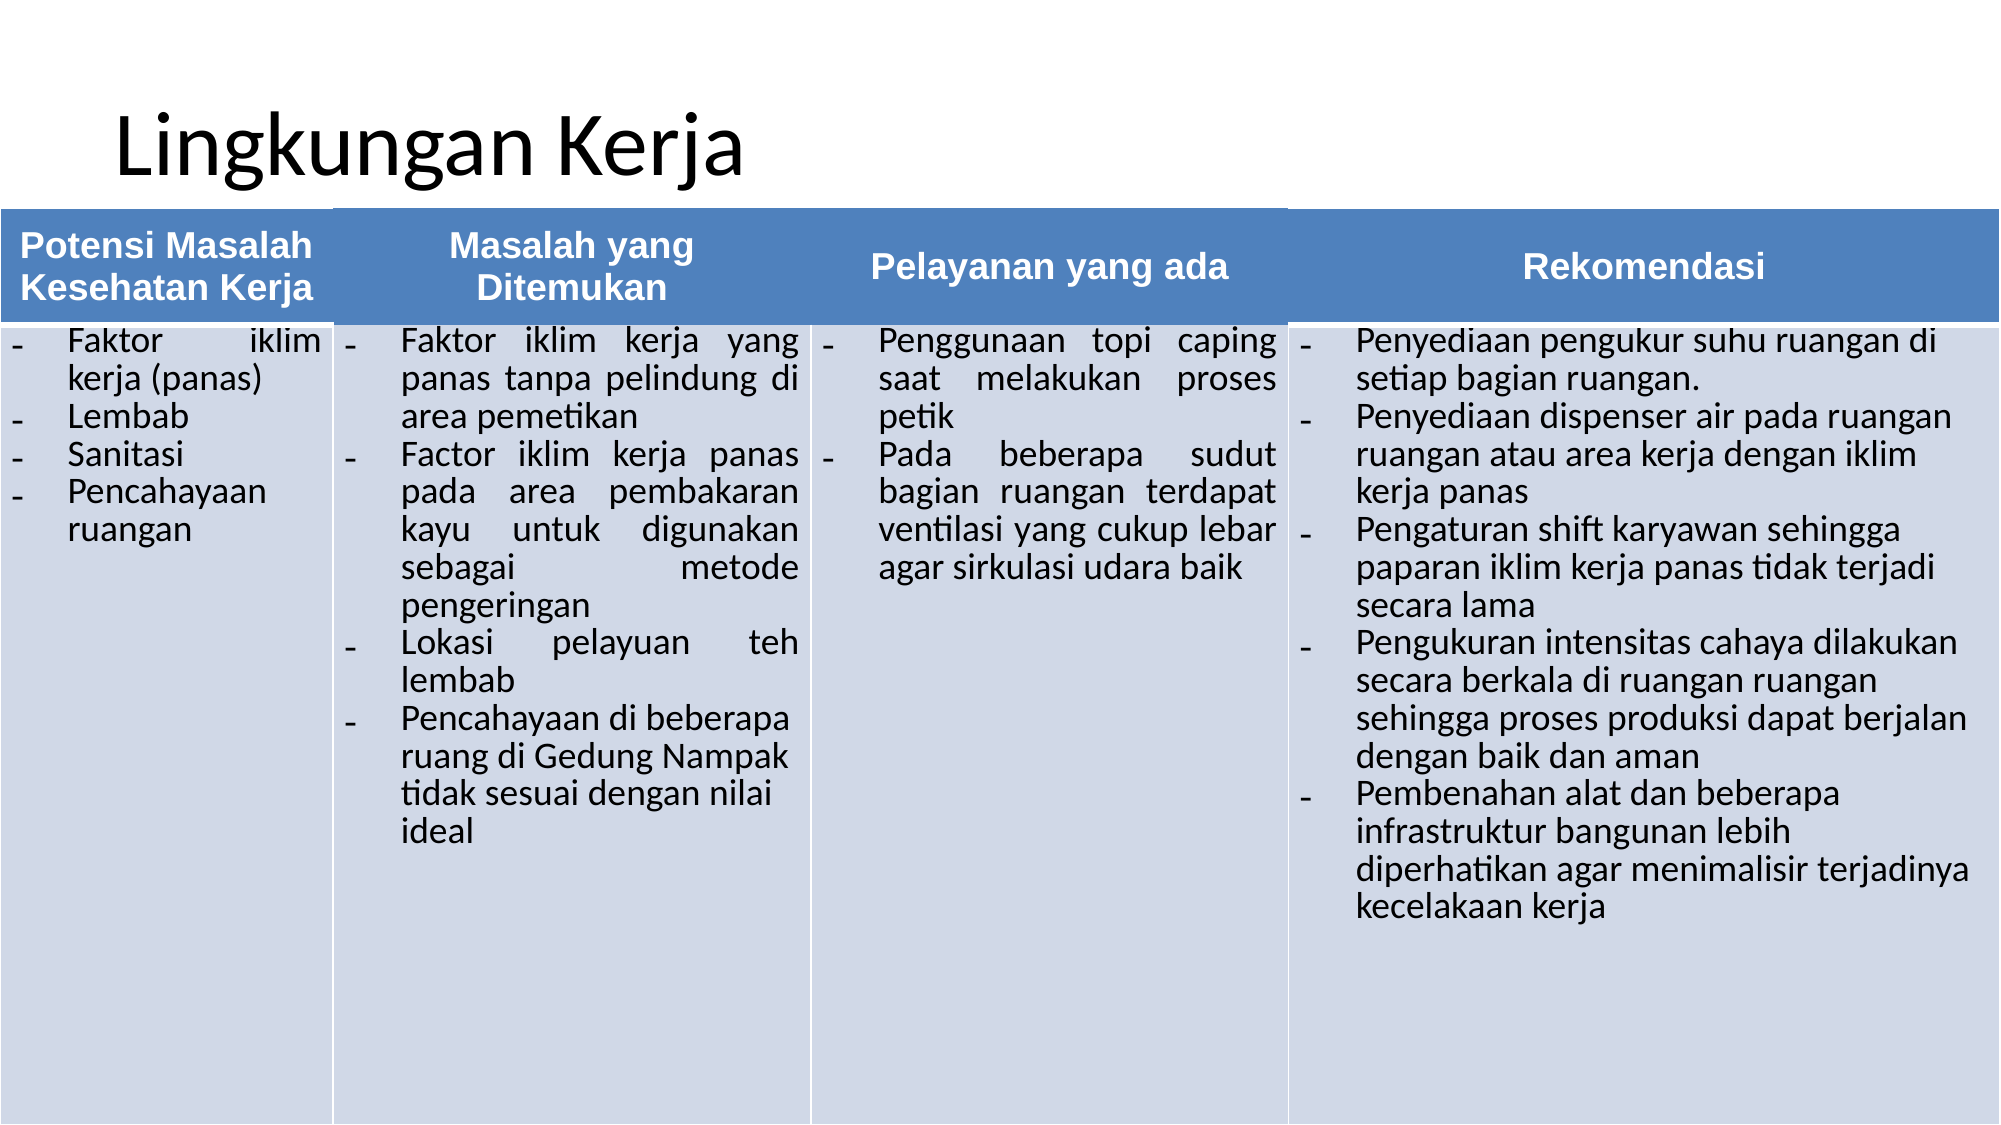

# Lingkungan Kerja
| Potensi Masalah Kesehatan Kerja | Masalah yang Ditemukan | Pelayanan yang ada | Rekomendasi |
| --- | --- | --- | --- |
| Faktor iklim kerja (panas) Lembab Sanitasi Pencahayaan ruangan | Faktor iklim kerja yang panas tanpa pelindung di area pemetikan Factor iklim kerja panas pada area pembakaran kayu untuk digunakan sebagai metode pengeringan Lokasi pelayuan teh lembab Pencahayaan di beberapa ruang di Gedung Nampak tidak sesuai dengan nilai ideal | Penggunaan topi caping saat melakukan proses petik Pada beberapa sudut bagian ruangan terdapat ventilasi yang cukup lebar agar sirkulasi udara baik | Penyediaan pengukur suhu ruangan di setiap bagian ruangan. Penyediaan dispenser air pada ruangan ruangan atau area kerja dengan iklim kerja panas Pengaturan shift karyawan sehingga paparan iklim kerja panas tidak terjadi secara lama Pengukuran intensitas cahaya dilakukan secara berkala di ruangan ruangan sehingga proses produksi dapat berjalan dengan baik dan aman Pembenahan alat dan beberapa infrastruktur bangunan lebih diperhatikan agar menimalisir terjadinya kecelakaan kerja |